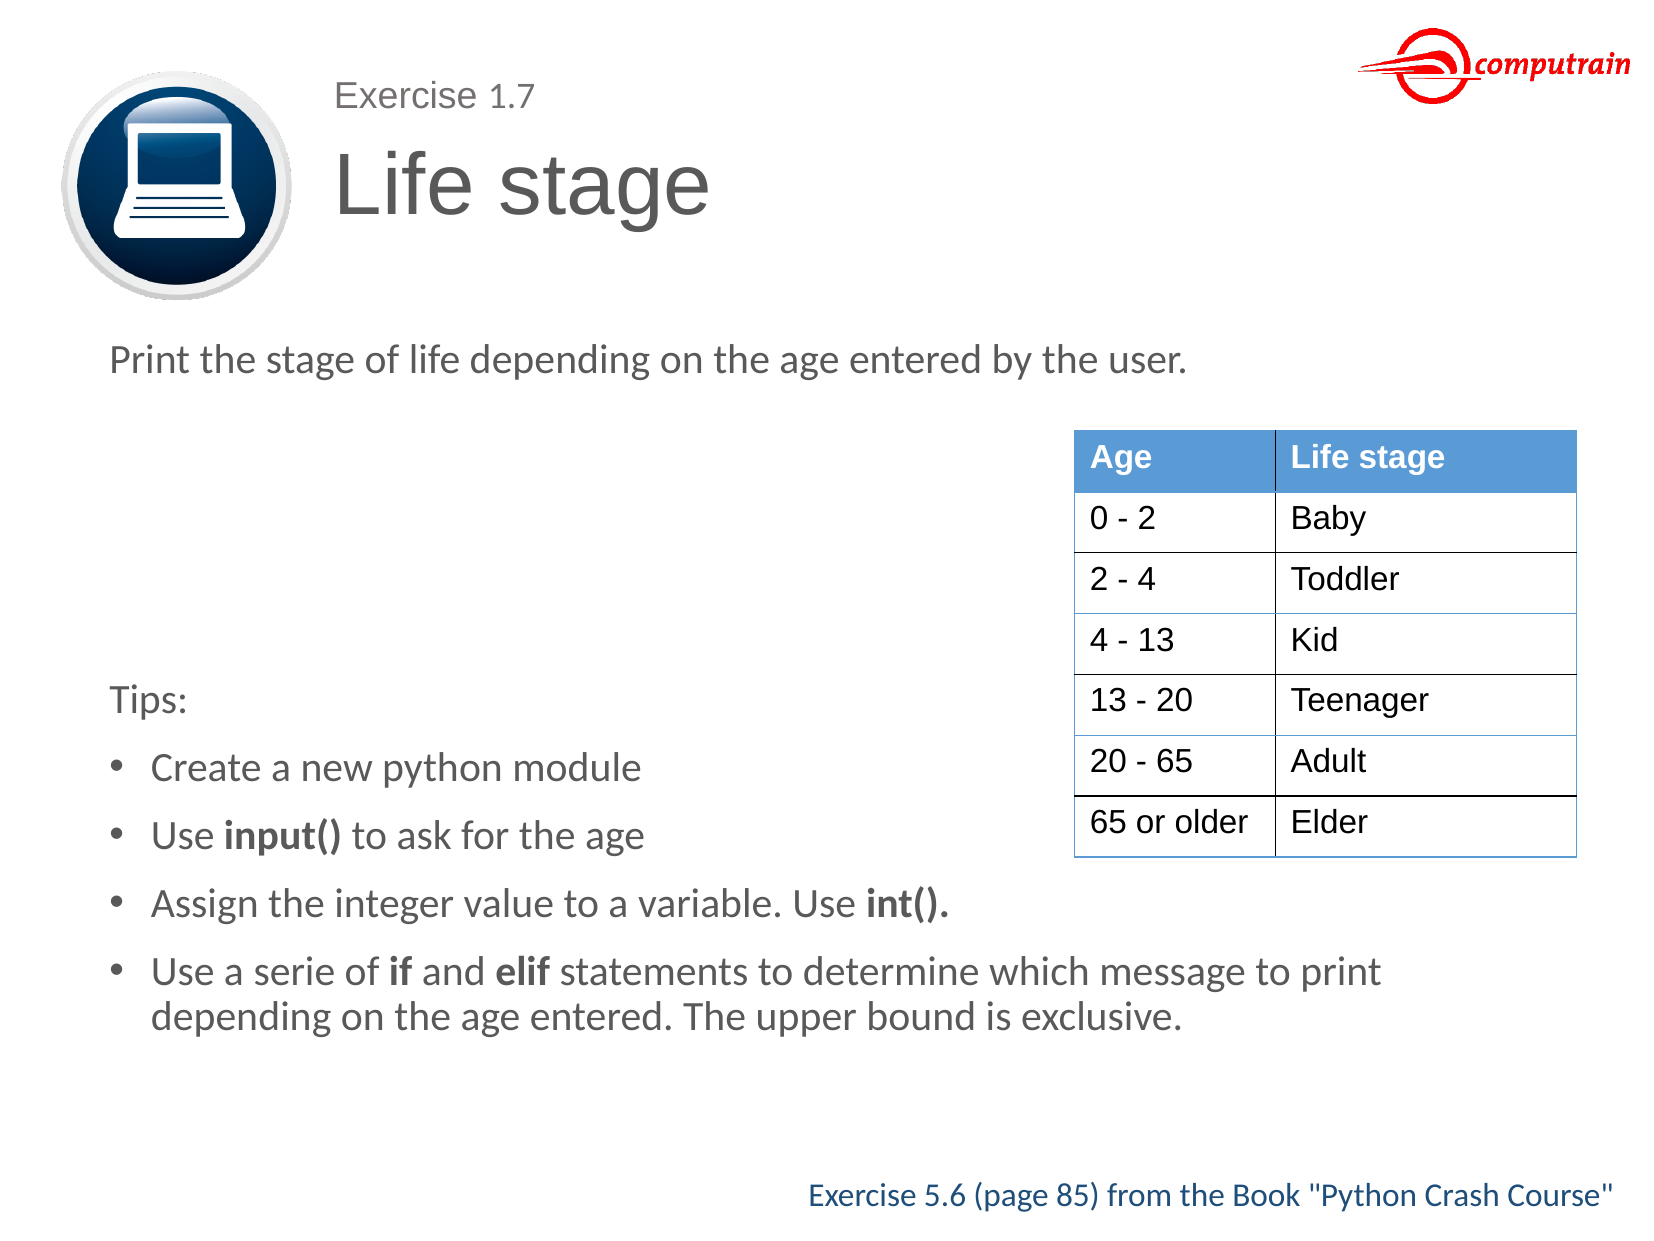

Exercise 1.7
# Life stage
Print the stage of life depending on the age entered by the user.

Tips:
Create a new python module
Use input() to ask for the age
Assign the integer value to a variable. Use int().
Use a serie of if and elif statements to determine which message to print depending on the age entered. The upper bound is exclusive.
| Age | Life stage |
| --- | --- |
| 0 - 2 | Baby |
| 2 - 4 | Toddler |
| 4 - 13 | Kid |
| 13 - 20 | Teenager |
| 20 - 65 | Adult |
| 65 or older | Elder |
Exercise 5.6 (page 85) from the Book "Python Crash Course"